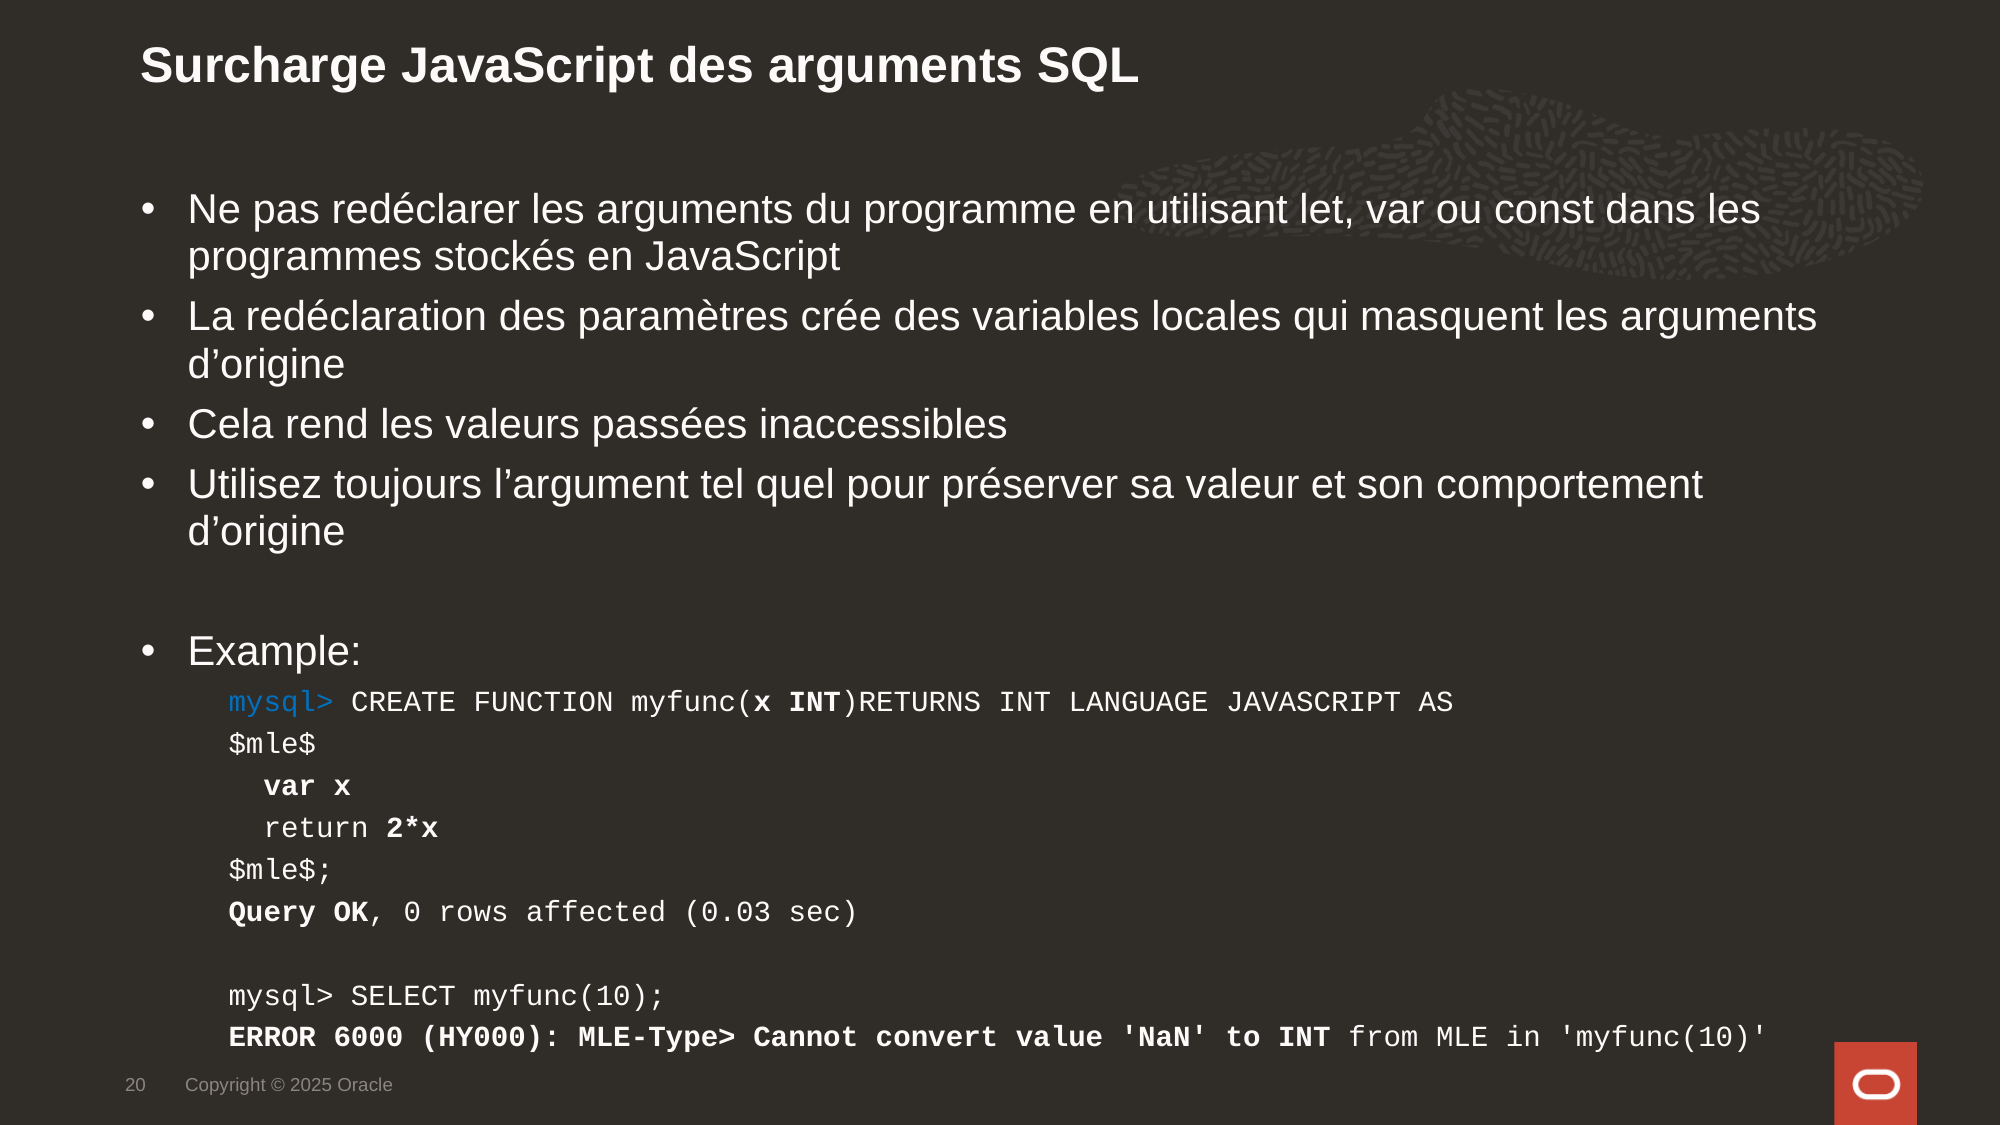

Surcharge JavaScript des arguments SQL

Ne pas redéclarer les arguments du programme en utilisant let, var ou const dans les programmes stockés en JavaScript
La redéclaration des paramètres crée des variables locales qui masquent les arguments d’origine
Cela rend les valeurs passées inaccessibles
Utilisez toujours l’argument tel quel pour préserver sa valeur et son comportement d’origine

Example:
mysql> CREATE FUNCTION myfunc(x INT)RETURNS INT LANGUAGE JAVASCRIPT AS
$mle$
  var x
  return 2*x
$mle$;
Query OK, 0 rows affected (0.03 sec)

mysql> SELECT myfunc(10);
ERROR 6000 (HY000): MLE-Type> Cannot convert value 'NaN' to INT from MLE in 'myfunc(10)'
20
Copyright © 2025 Oracle